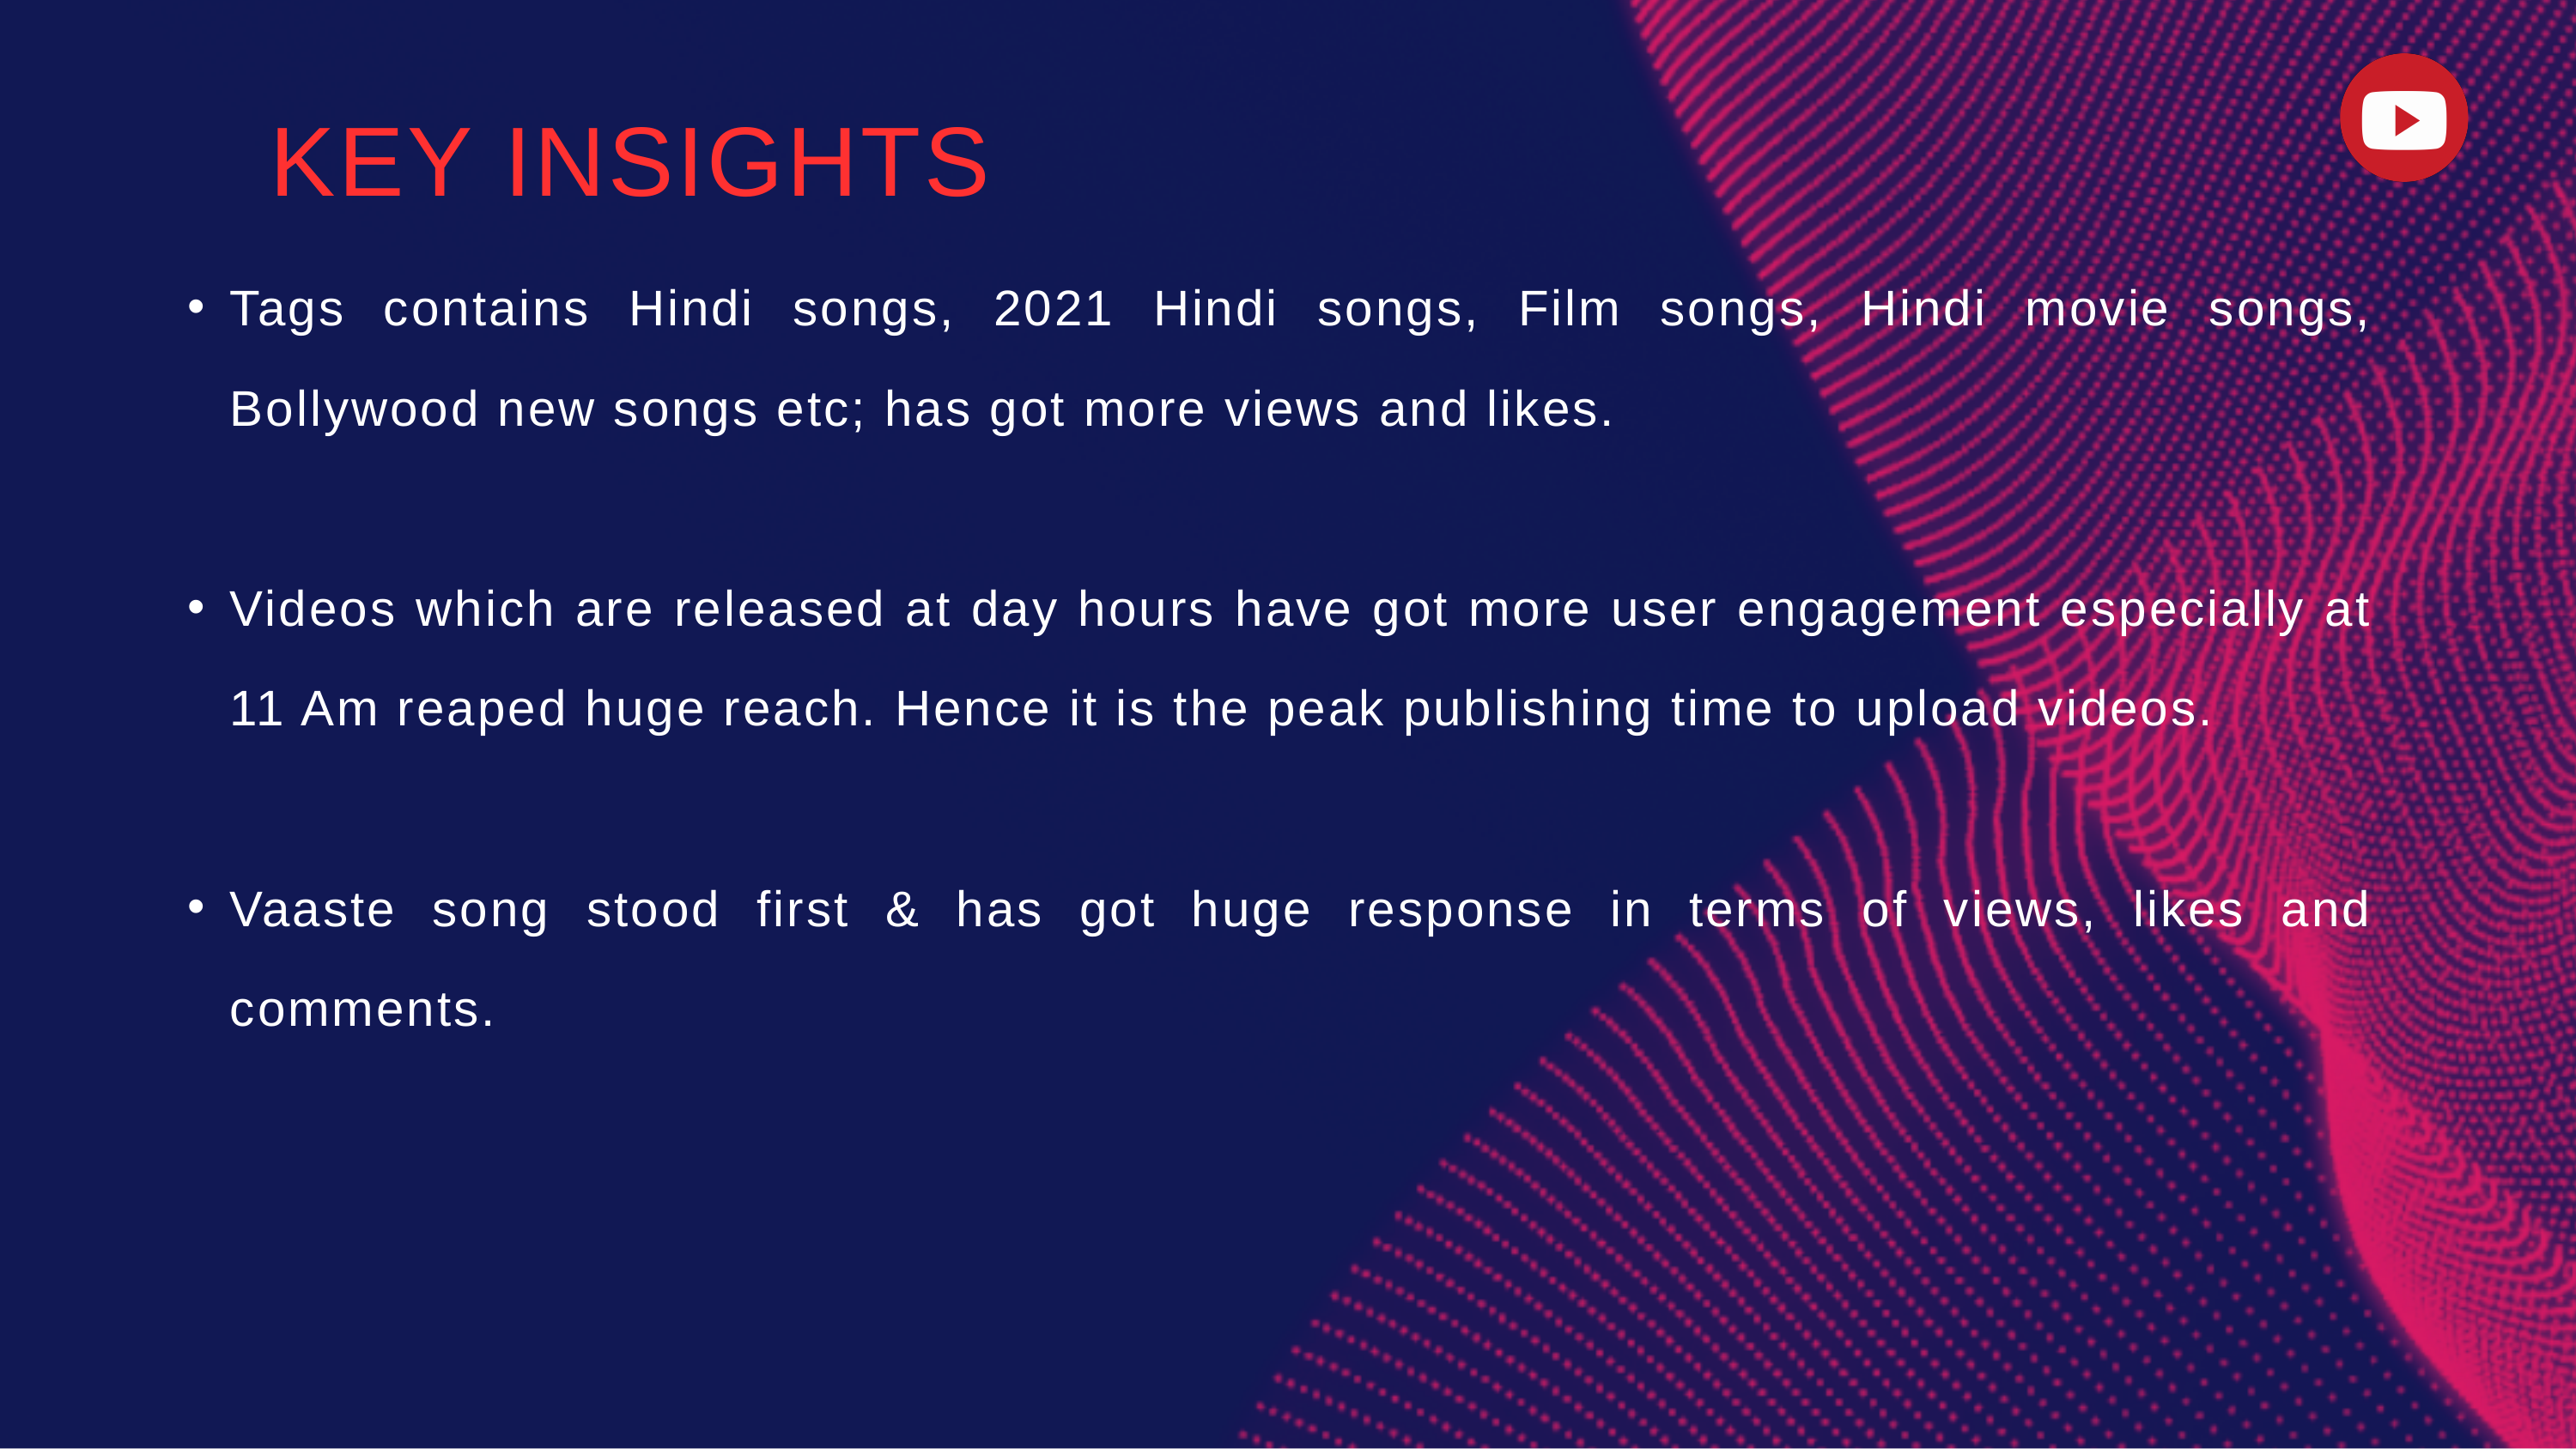

KEY INSIGHTS
Tags contains Hindi songs, 2021 Hindi songs, Film songs, Hindi movie songs, Bollywood new songs etc; has got more views and likes.

Videos which are released at day hours have got more user engagement especially at 11 Am reaped huge reach. Hence it is the peak publishing time to upload videos.

Vaaste song stood first & has got huge response in terms of views, likes and comments.